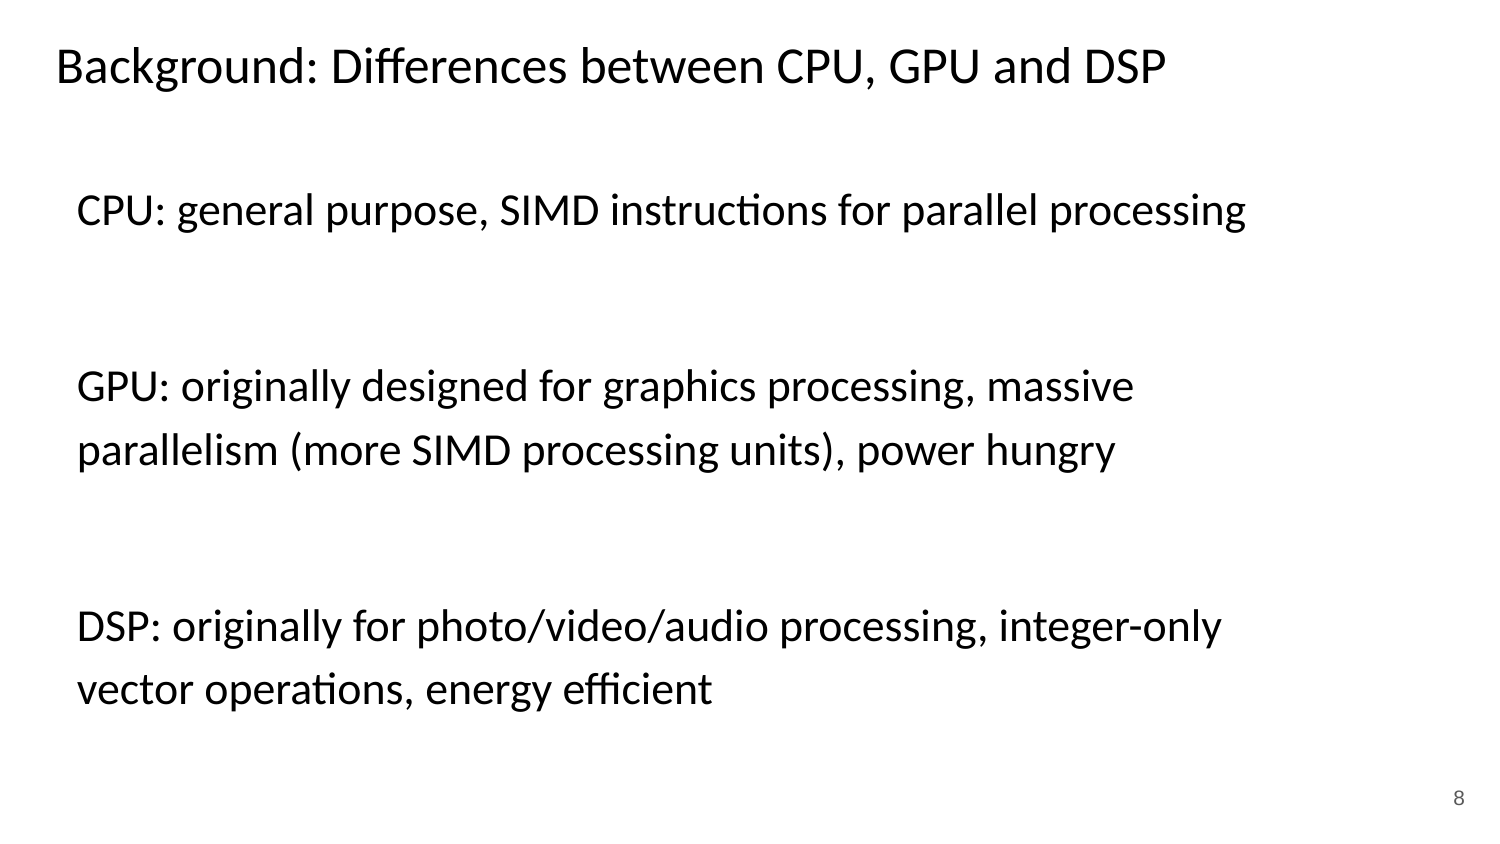

# Background: Differences between CPU, GPU and DSP
CPU: general purpose, SIMD instructions for parallel processing

GPU: originally designed for graphics processing, massive parallelism (more SIMD processing units), power hungry

DSP: originally for photo/video/audio processing, integer-only vector operations, energy efficient

8